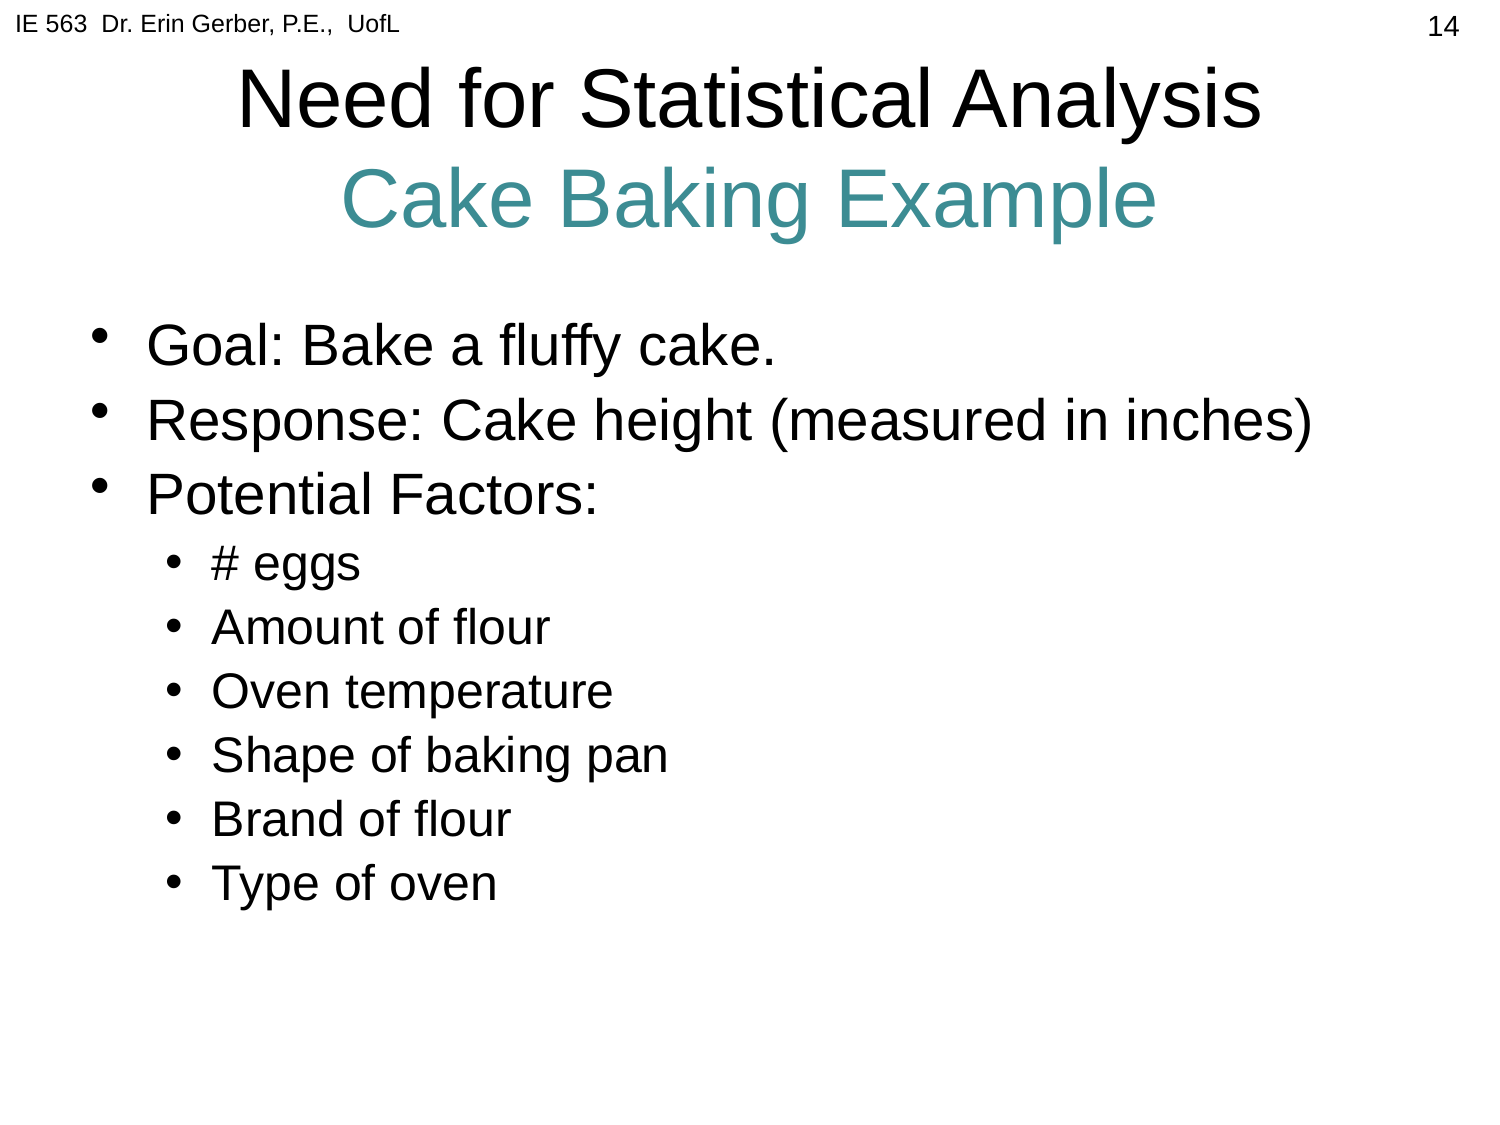

IE 563  Dr. Erin Gerber, P.E.,  UofL
14
# Need for Statistical Analysis Cake Baking Example
Goal: Bake a fluffy cake.
Response: Cake height (measured in inches)
Potential Factors:
# eggs
Amount of flour
Oven temperature
Shape of baking pan
Brand of flour
Type of oven